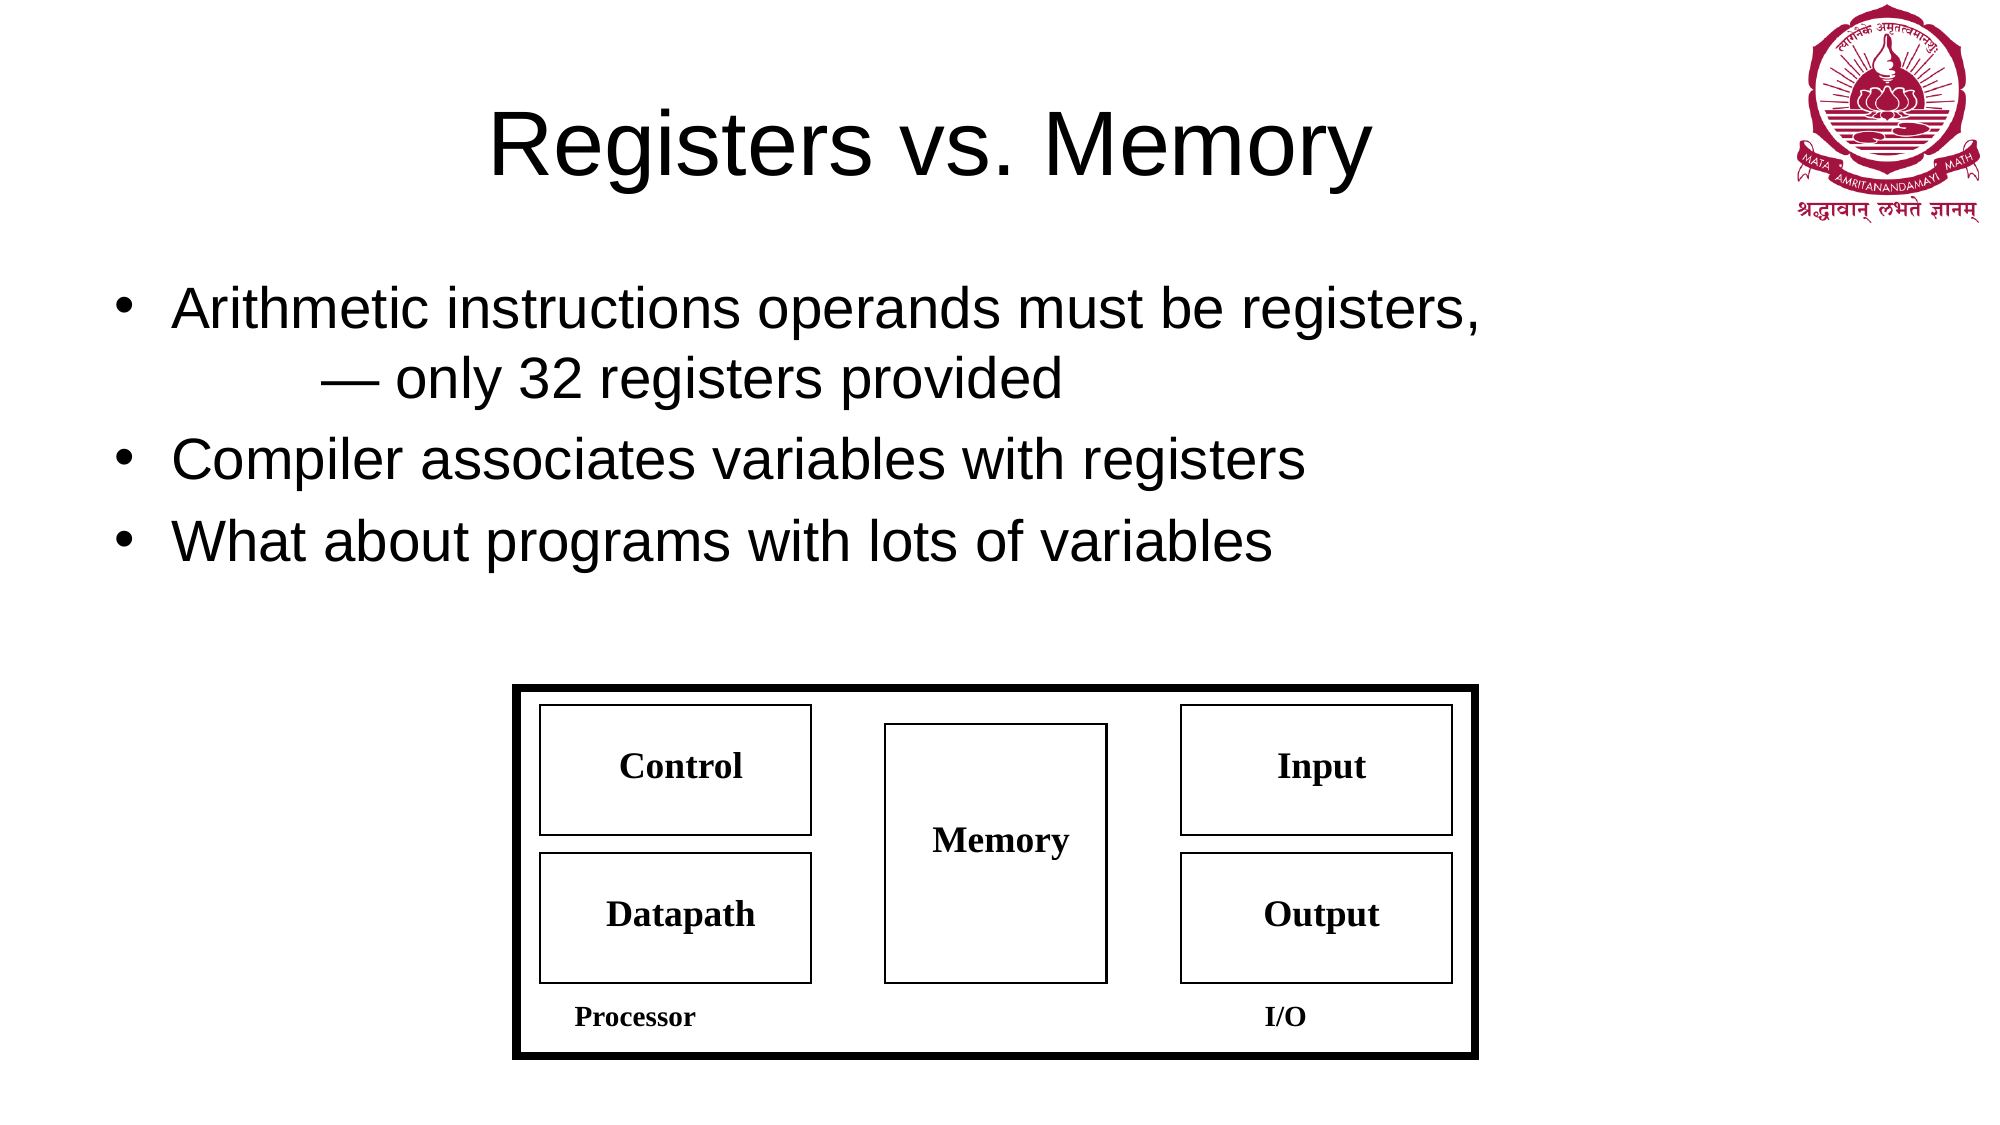

# Registers vs. Memory
Arithmetic instructions operands must be registers,
	— only 32 registers provided
Compiler associates variables with registers
What about programs with lots of variables

Control
Input
Memory

Datapath
Output
Processor
I/O